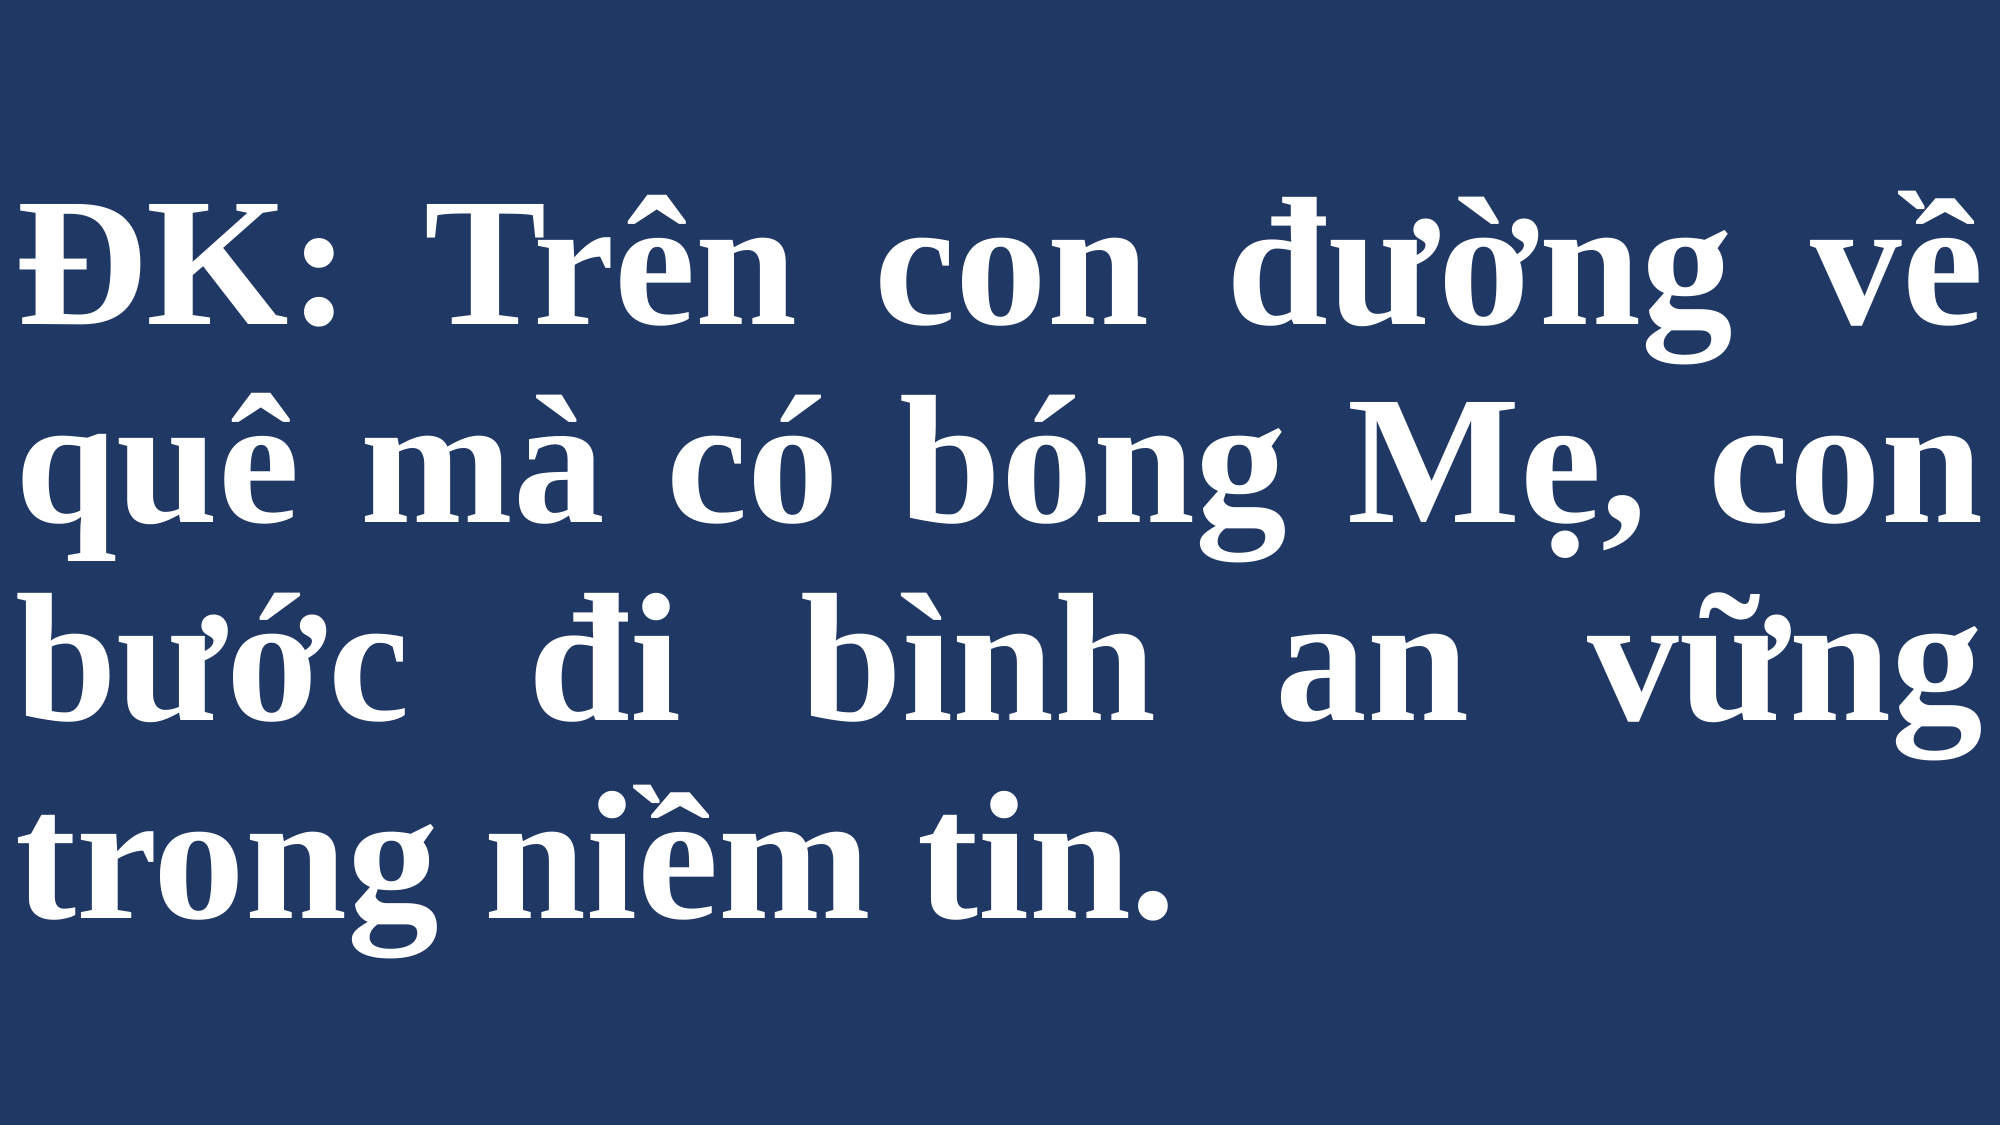

# ĐK: Trên con đường về quê mà có bóng Mẹ, con bước đi bình an vững trong niềm tin.